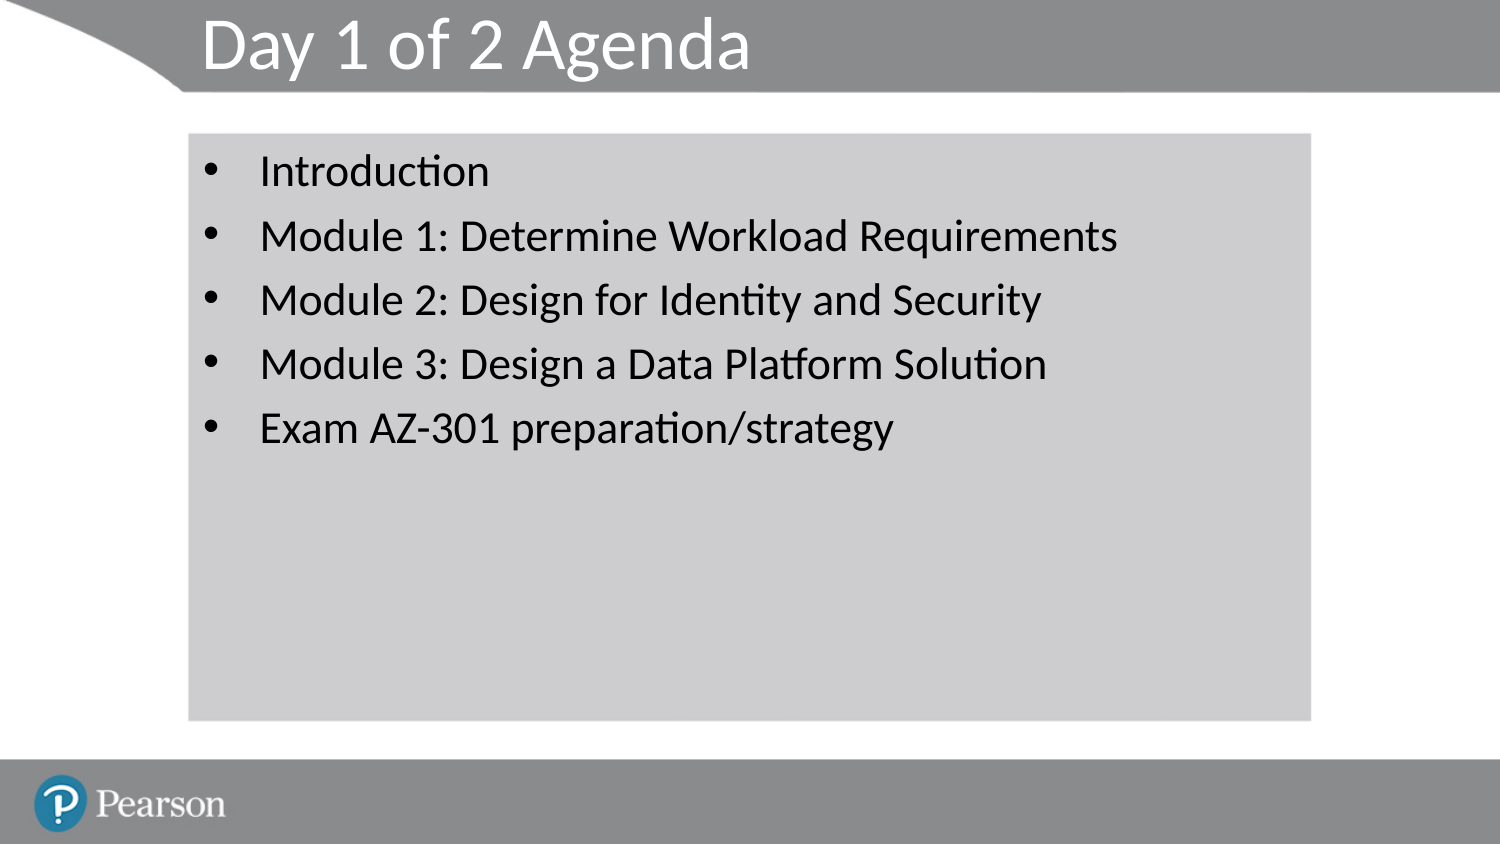

# Day 1 of 2 Agenda
Introduction
Module 1: Determine Workload Requirements
Module 2: Design for Identity and Security
Module 3: Design a Data Platform Solution
Exam AZ-301 preparation/strategy